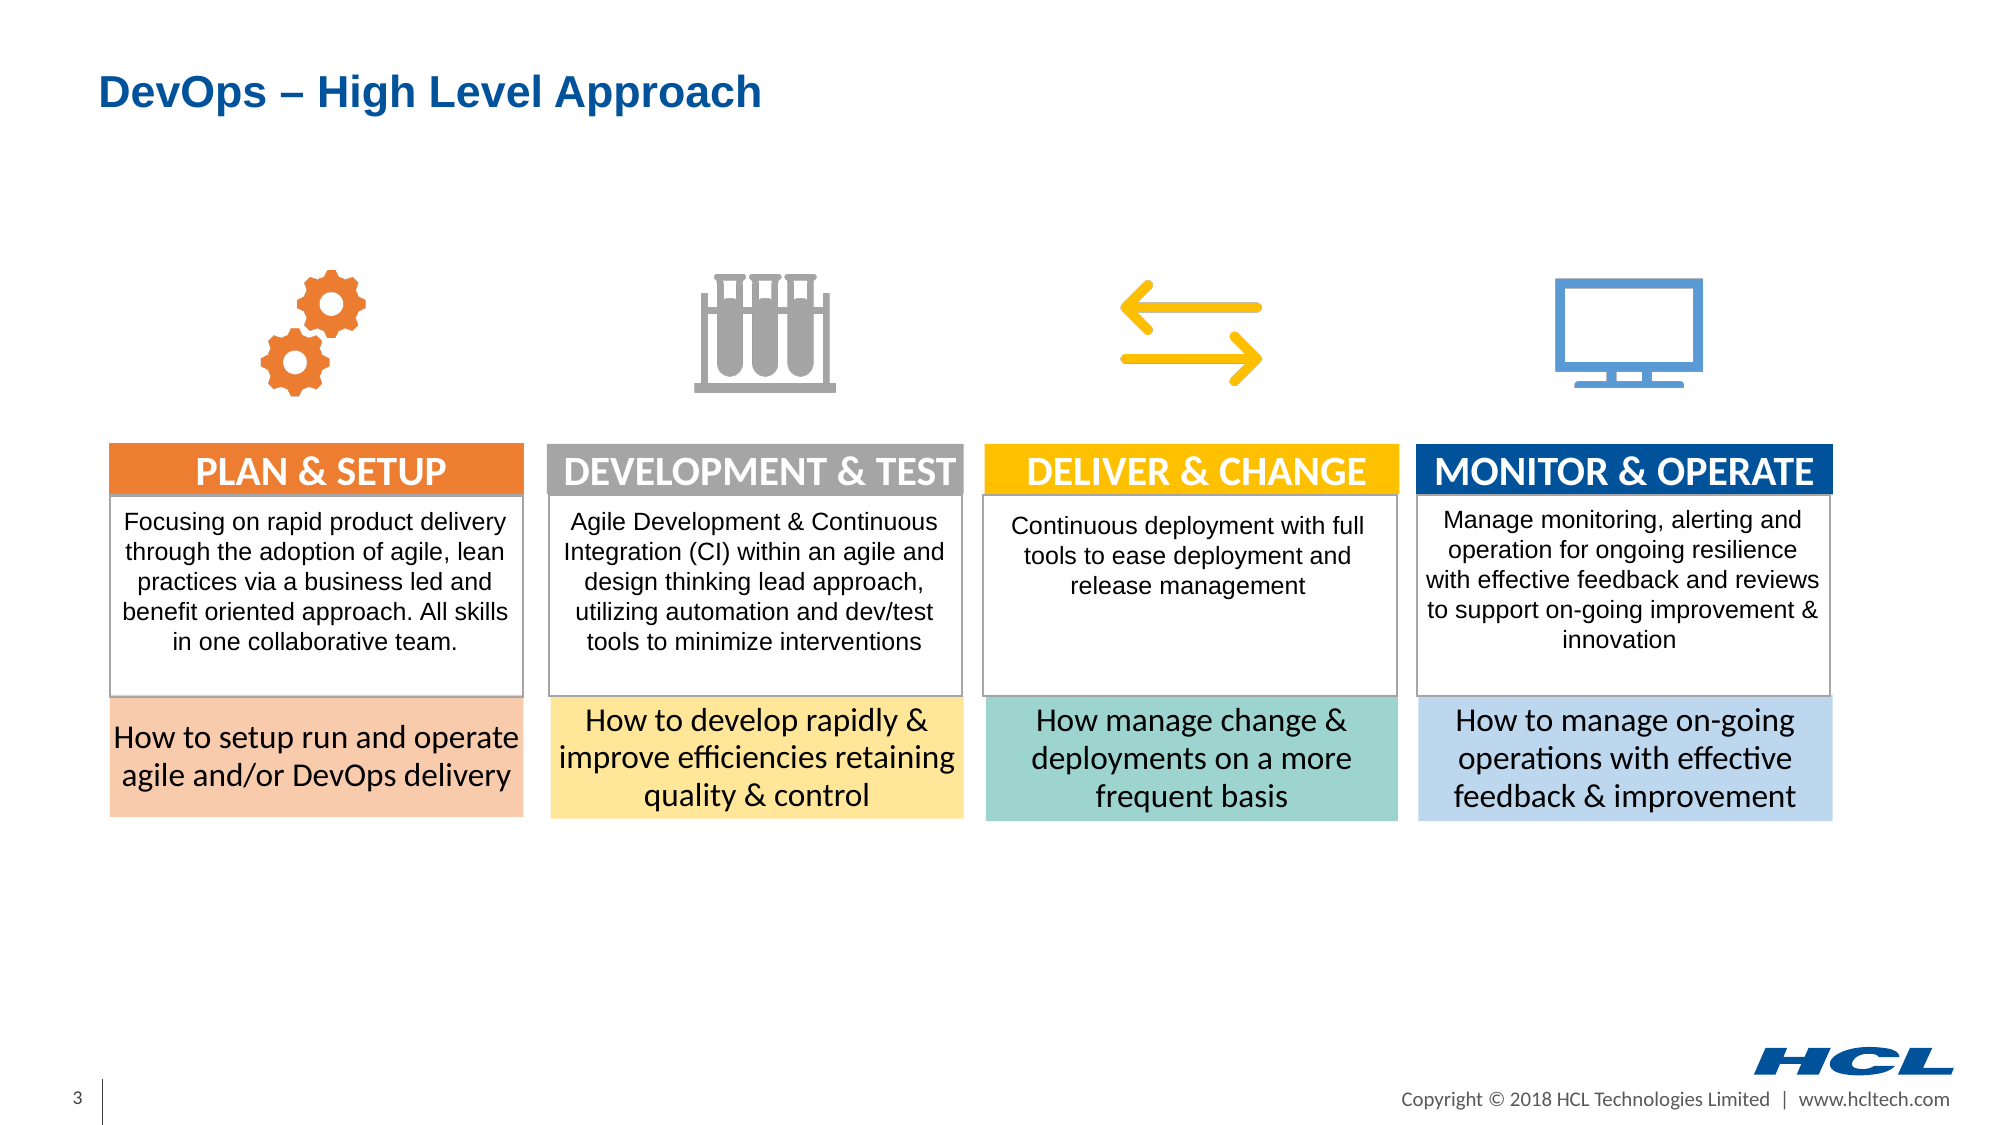

# DevOps – High Level Approach

 Plan & Setup
 Development & Test
 Deliver & Change
Monitor & Operate

Manage monitoring, alerting and operation for ongoing resilience with effective feedback and reviews to support on-going improvement & innovation
Focusing on rapid product delivery through the adoption of agile, lean practices via a business led and benefit oriented approach. All skills in one collaborative team.
Agile Development & Continuous Integration (CI) within an agile and design thinking lead approach, utilizing automation and dev/test tools to minimize interventions
Continuous deployment with full tools to ease deployment and release management
How to setup run and operate agile and/or DevOps delivery
How manage change & deployments on a more frequent basis
How to manage on-going operations with effective feedback & improvement
How to develop rapidly & improve efficiencies retaining quality & control